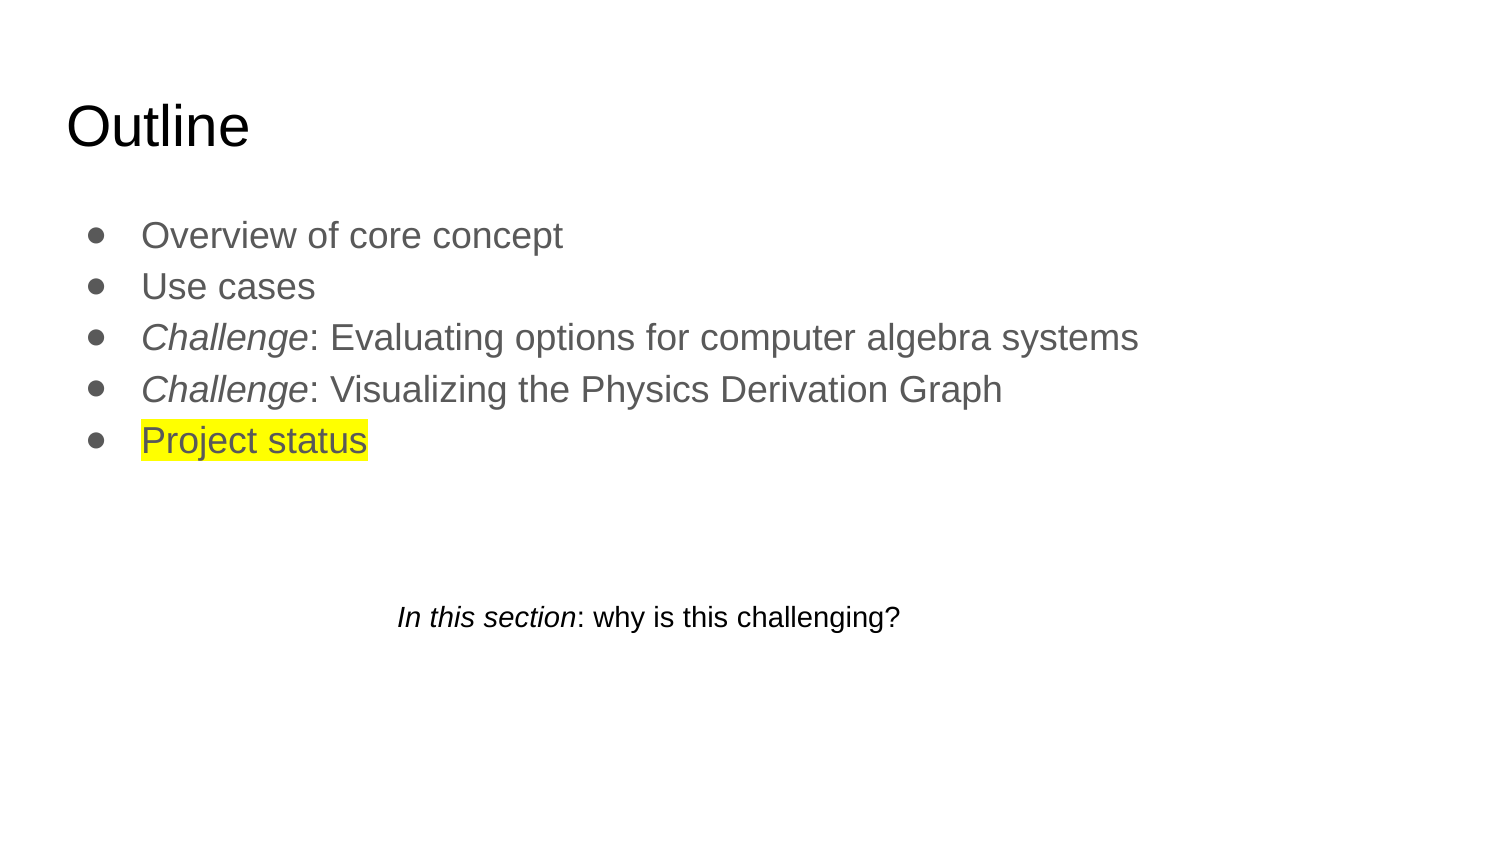

# Outline
Overview of core concept
Use cases
Challenge: Evaluating options for computer algebra systems
Challenge: Visualizing the Physics Derivation Graph
Project status

In this section: why is this challenging?